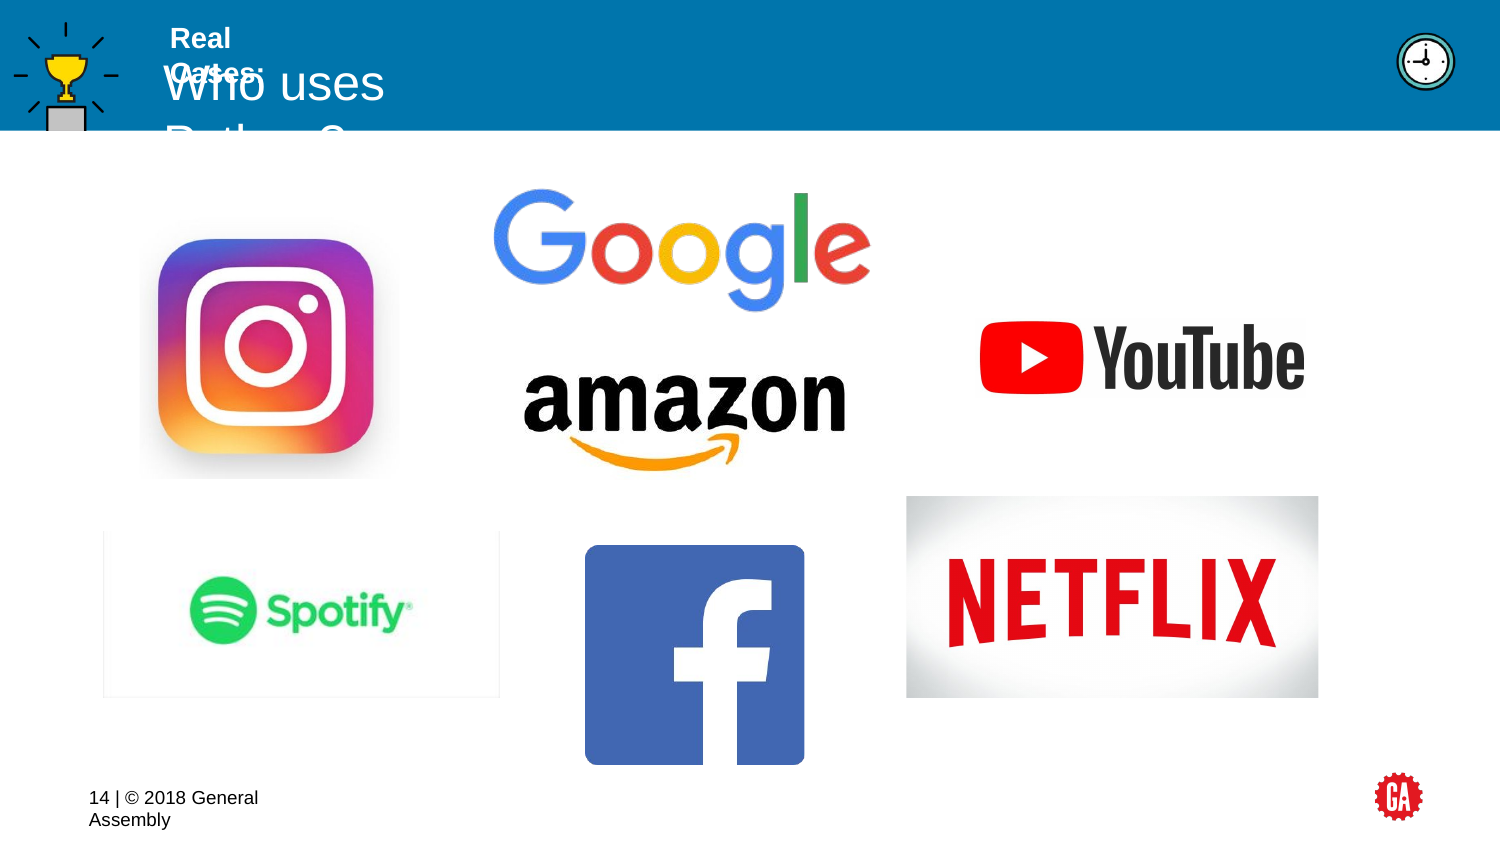

Real Cases:

# Who uses Python?

14 | © 2018 General Assembly